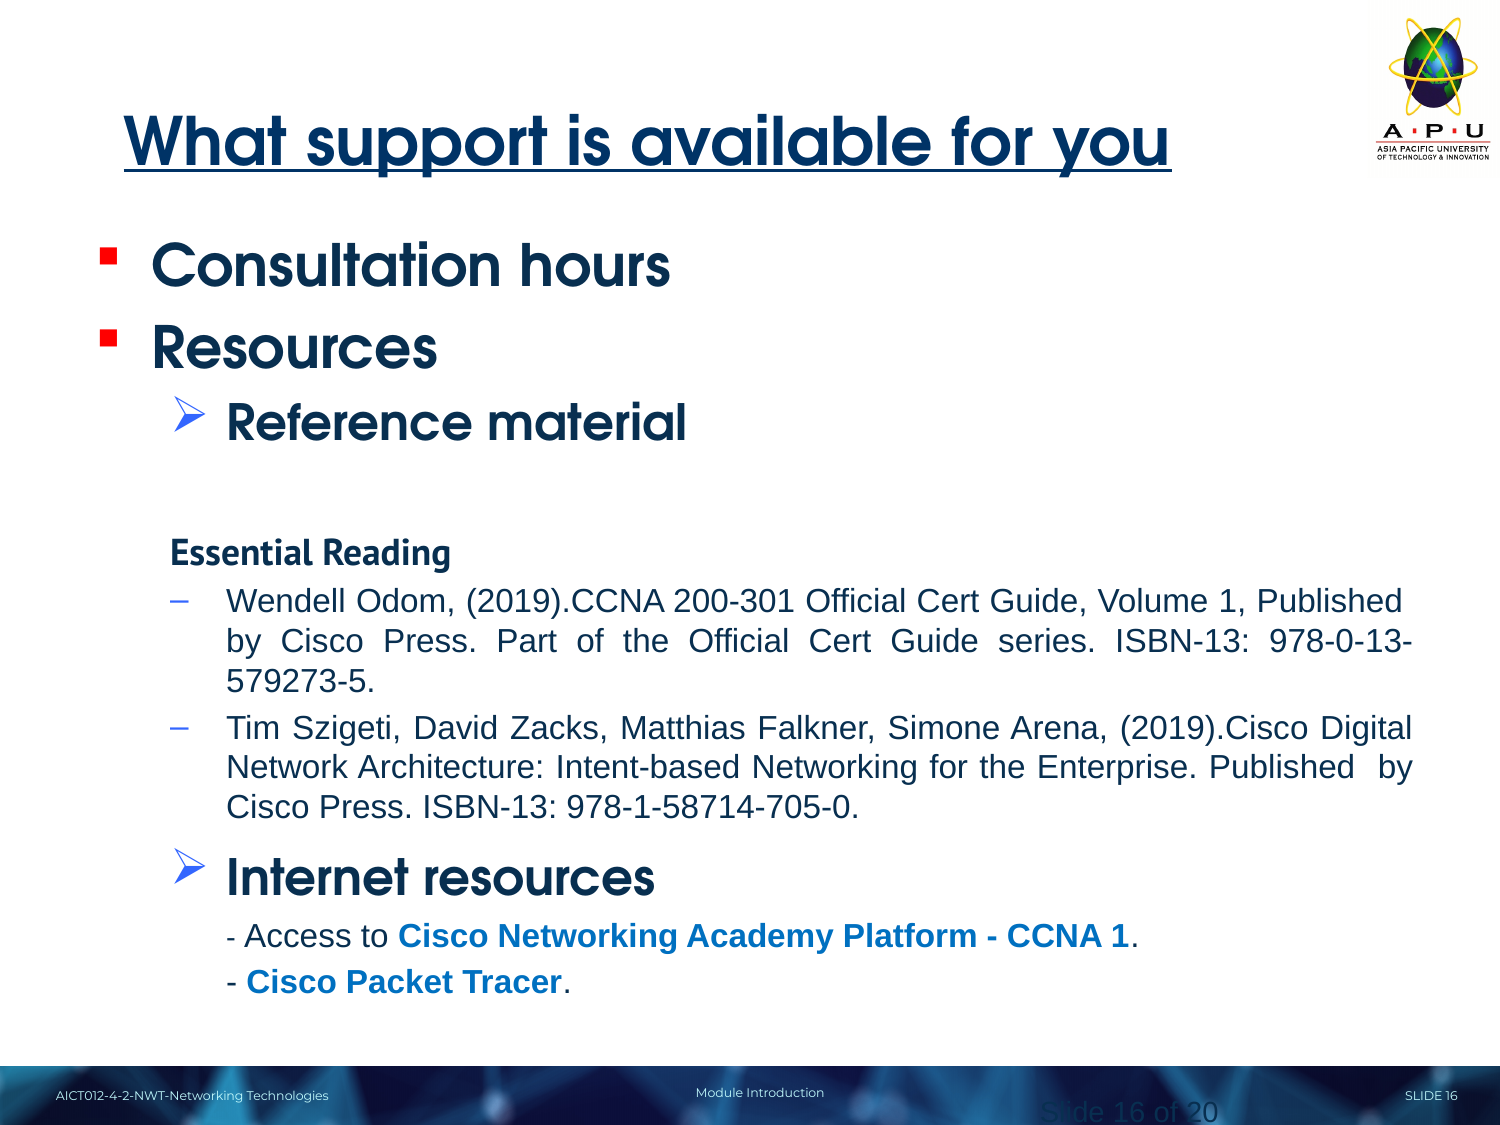

What support is available for you
Consultation hours
Resources
Reference material

Essential Reading
Wendell Odom, (2019).CCNA 200-301 Official Cert Guide, Volume 1, Published  by Cisco Press. Part of the Official Cert Guide series. ISBN-13: 978-0-13-579273-5.
Tim Szigeti, David Zacks, Matthias Falkner, Simone Arena, (2019).Cisco Digital Network Architecture: Intent-based Networking for the Enterprise. Published  by Cisco Press. ISBN-13: 978-1-58714-705-0.
Internet resources
- Access to Cisco Networking Academy Platform - CCNA 1.
- Cisco Packet Tracer.

Slide 16 of 20